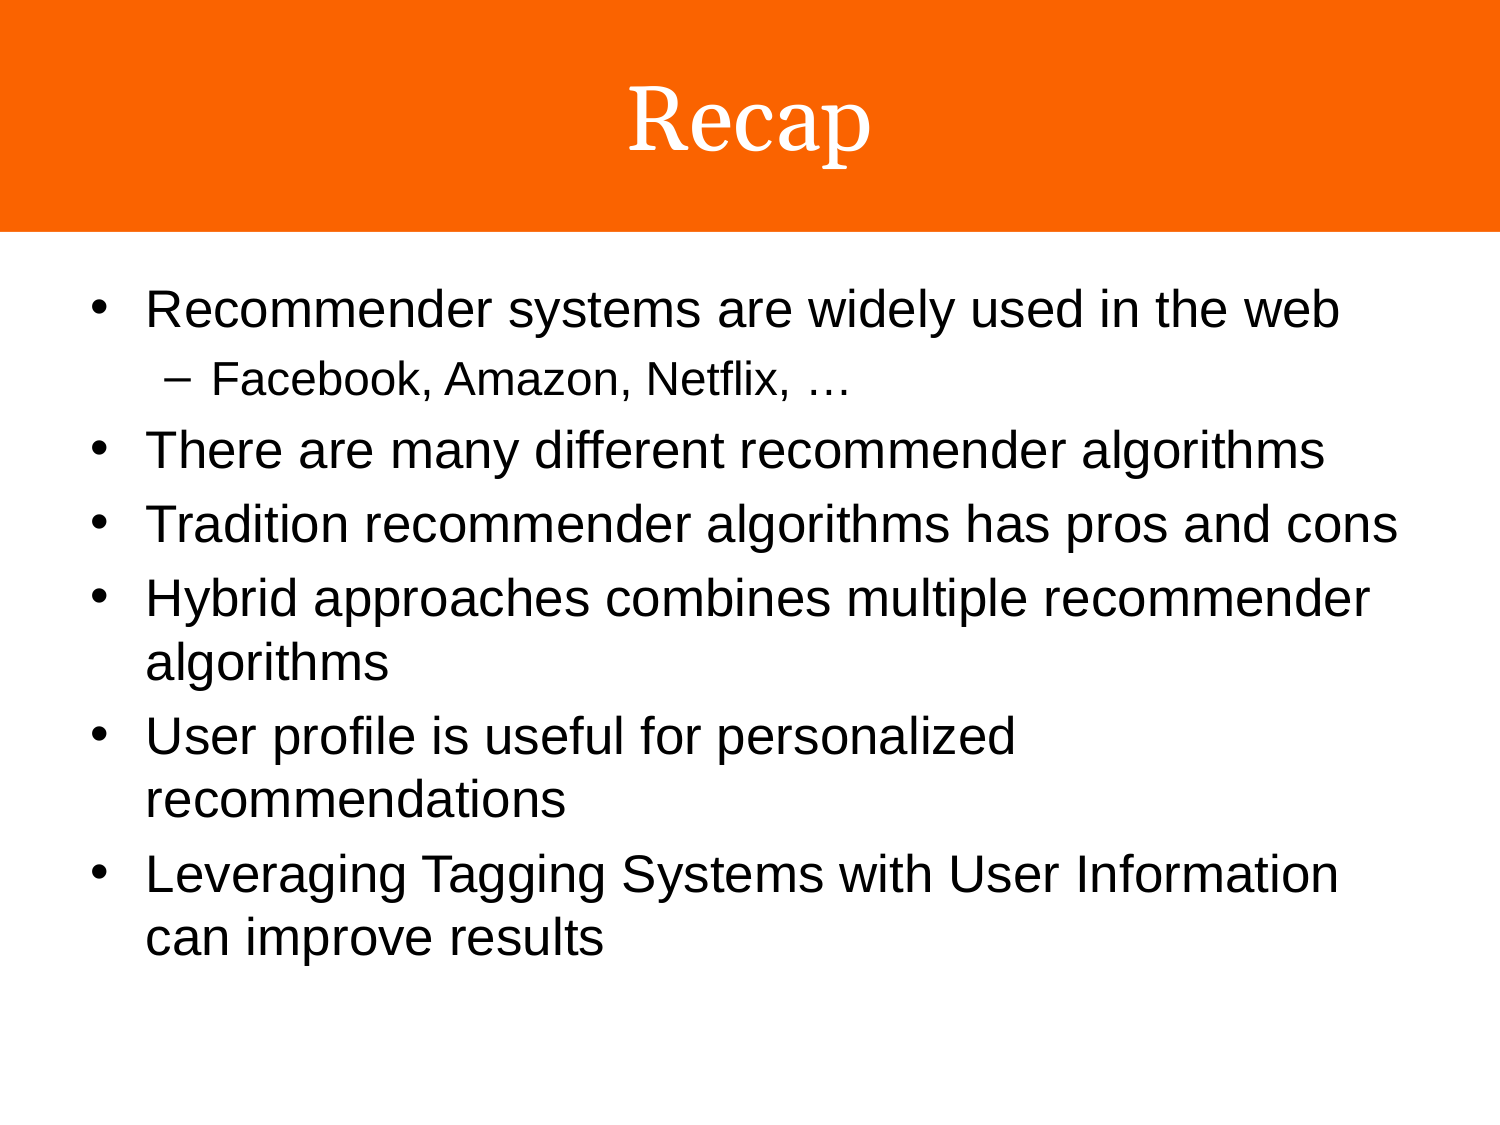

# Recap
Recommender systems are widely used in the web
Facebook, Amazon, Netflix, …
There are many different recommender algorithms
Tradition recommender algorithms has pros and cons
Hybrid approaches combines multiple recommender algorithms
User profile is useful for personalized recommendations
Leveraging Tagging Systems with User Information can improve results